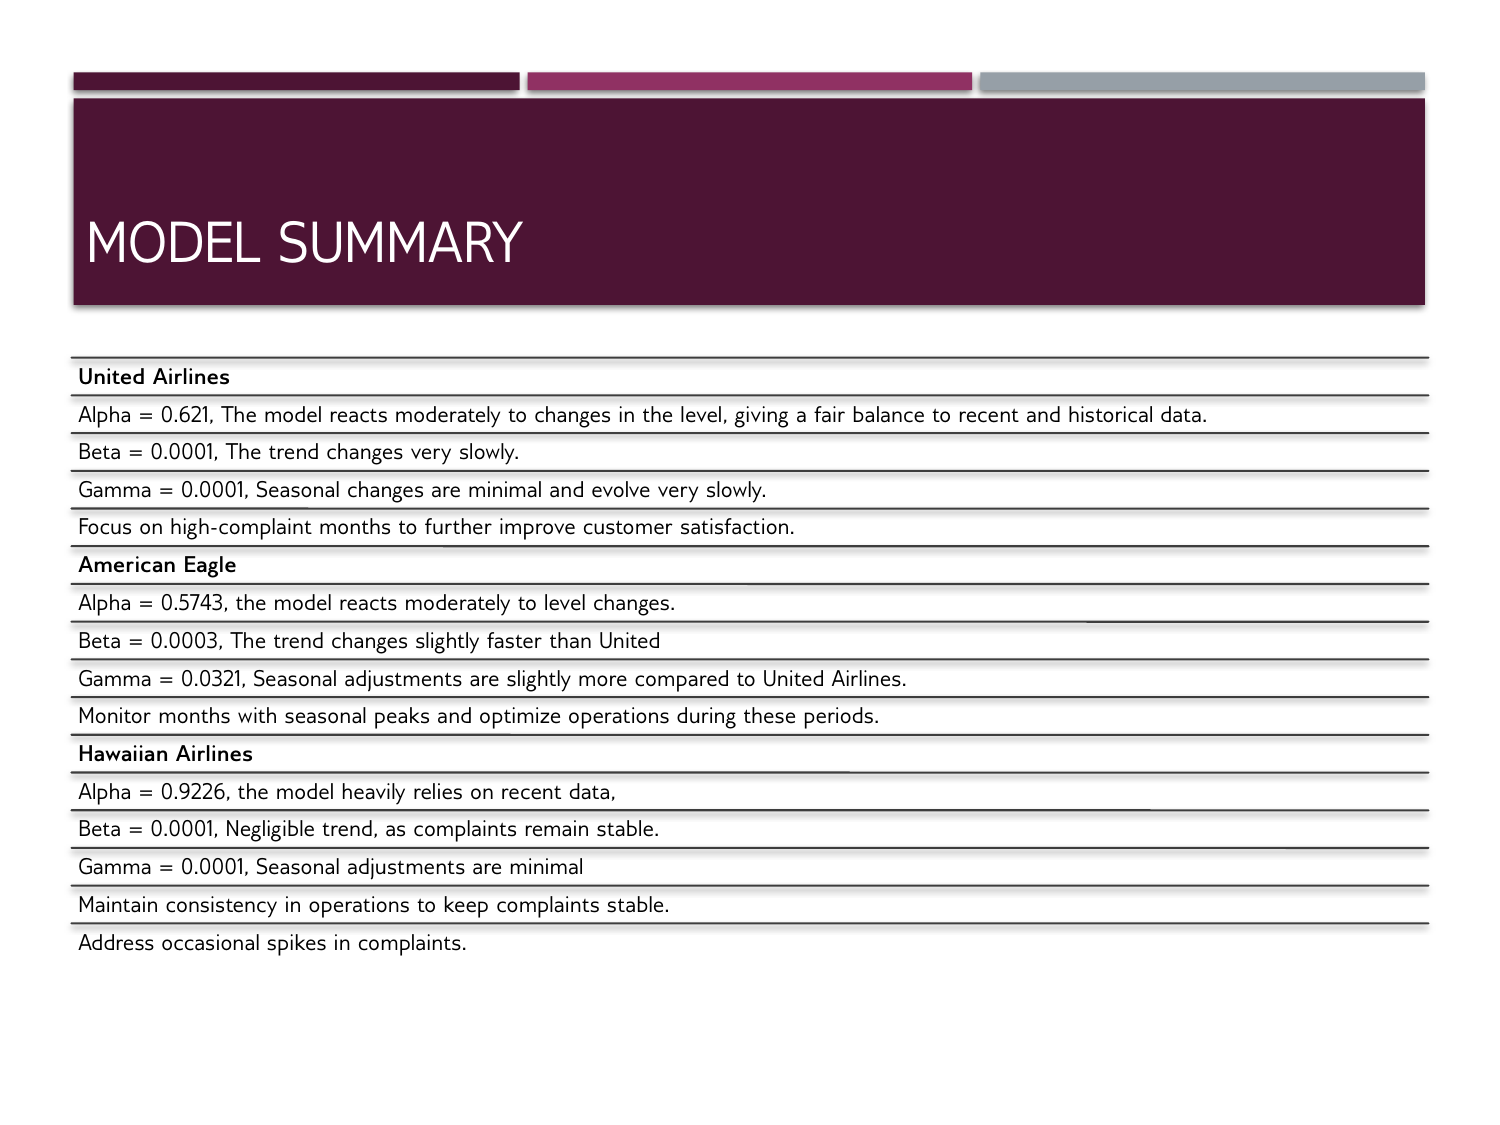

# Model Summary
United Airlines
Alpha = 0.621, The model reacts moderately to changes in the level, giving a fair balance to recent and historical data.
Beta = 0.0001, The trend changes very slowly.
Gamma = 0.0001, Seasonal changes are minimal and evolve very slowly.
Focus on high-complaint months to further improve customer satisfaction.
American Eagle
Alpha = 0.5743, the model reacts moderately to level changes.
Beta = 0.0003, The trend changes slightly faster than United
Gamma = 0.0321, Seasonal adjustments are slightly more compared to United Airlines.
Monitor months with seasonal peaks and optimize operations during these periods.
Hawaiian Airlines
Alpha = 0.9226, the model heavily relies on recent data,
Beta = 0.0001, Negligible trend, as complaints remain stable.
Gamma = 0.0001, Seasonal adjustments are minimal
Maintain consistency in operations to keep complaints stable.
Address occasional spikes in complaints.